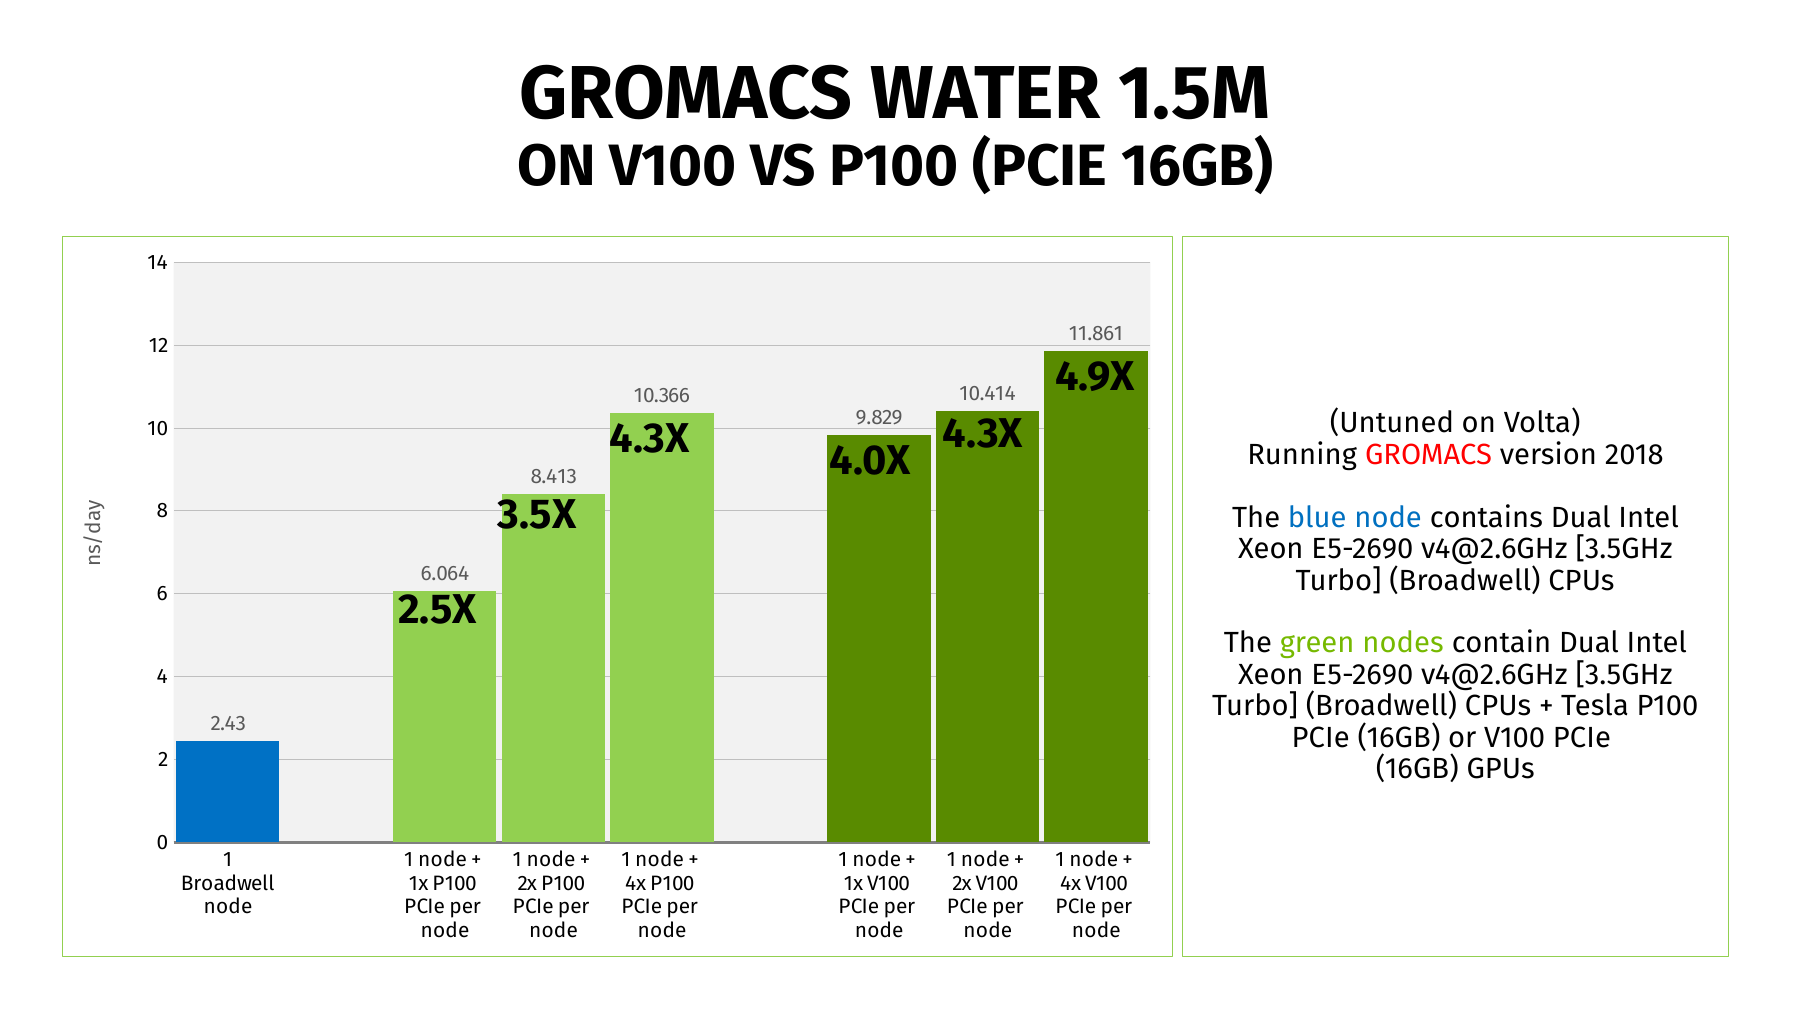

# GROMACS Water 1.5M on V100 vs P100 (PCIe 16GB)

### Chart

| Category | Raw Data;
ns/day |
|---|---|
| 1 Broadwell node | 2.43 |
|  | None |
| 1 node +
1x P100
PCIe per
node | 6.064 |
| 1 node +
2x P100
PCIe per
node | 8.413 |
| 1 node +
4x P100
PCIe per
node | 10.366 |
|  | None |
| 1 node +
1x V100
PCIe per
node | 9.829 |
| 1 node +
2x V100
PCIe per
node | 10.414 |
| 1 node +
4x V100
PCIe per
node | 11.861 |
4.9X
(Untuned on Volta)
Running GROMACS version 2018
The blue node contains Dual Intel Xeon E5-2690 v4@2.6GHz [3.5GHz Turbo] (Broadwell) CPUs

The green nodes contain Dual Intel Xeon E5-2690 v4@2.6GHz [3.5GHz Turbo] (Broadwell) CPUs + Tesla P100 PCIe (16GB) or V100 PCIe
(16GB) GPUs
4.3X
4.3X
4.0X
3.5X
2.5X